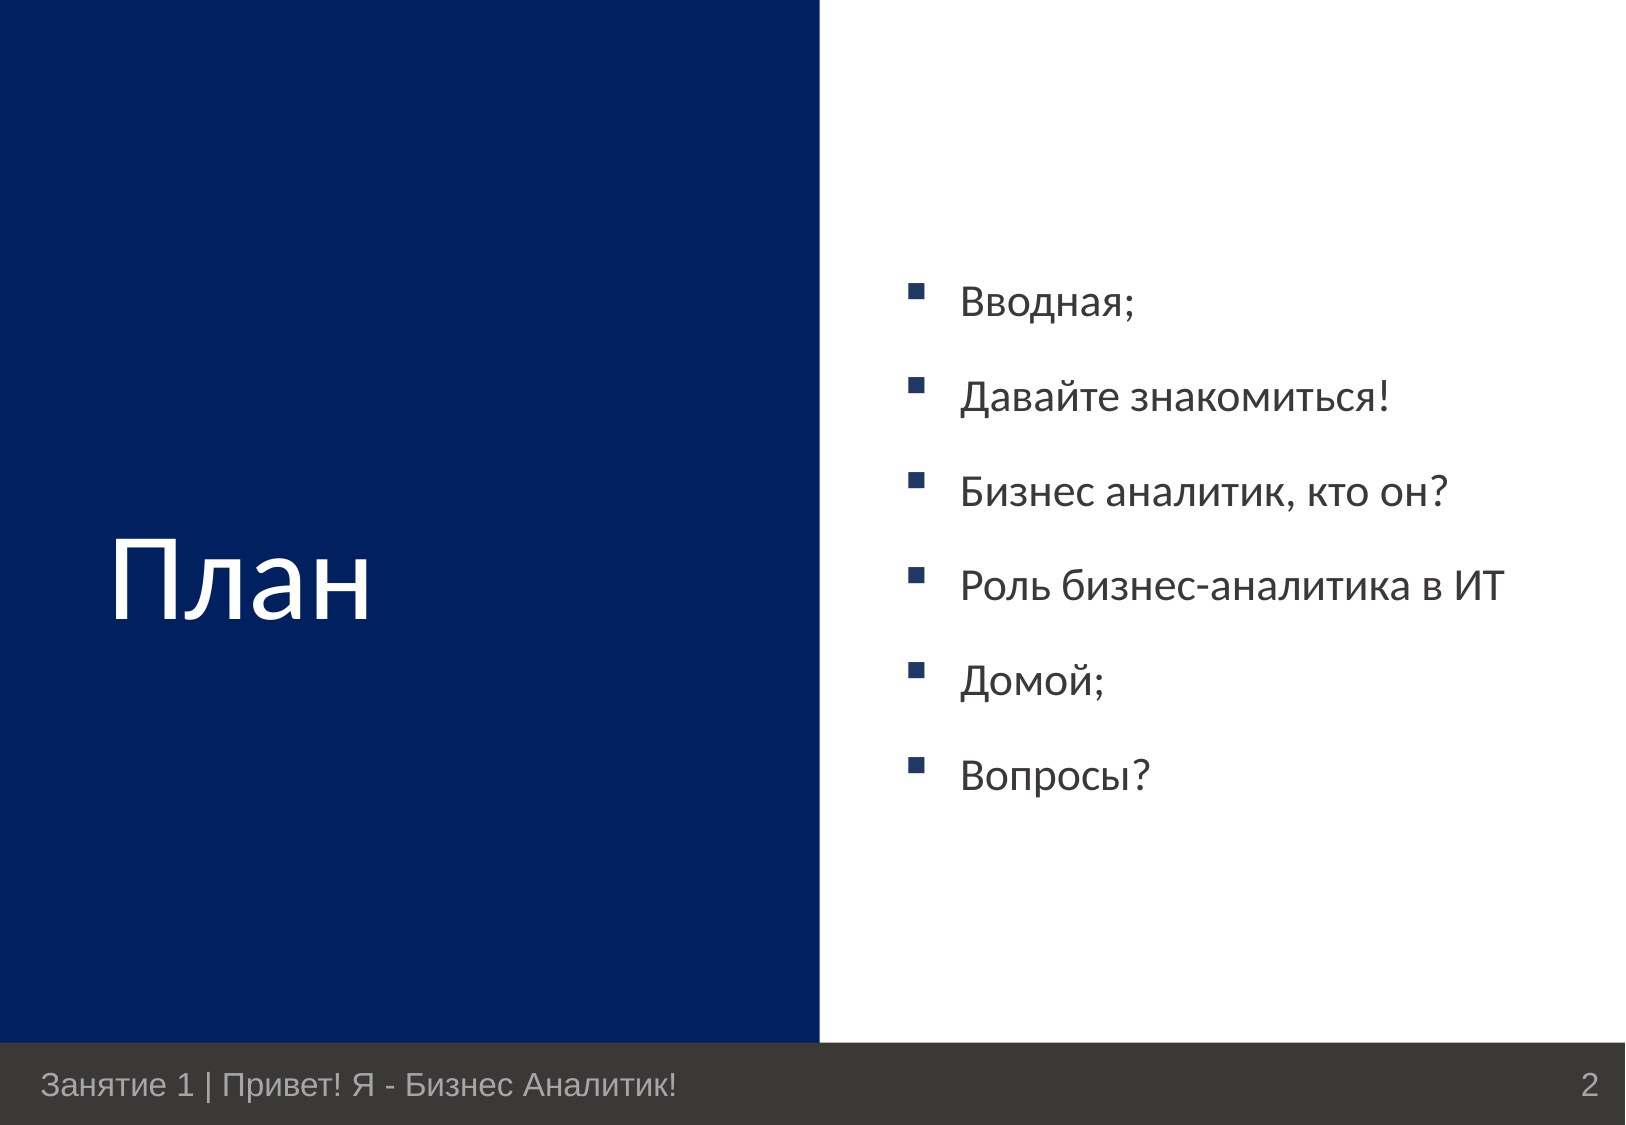

Вводная;
Давайте знакомиться!
Бизнес аналитик, кто он?
Роль бизнес-аналитика в ИТ
Домой;
Вопросы?
План

2
Занятие 1 | Привет! Я - Бизнес Аналитик!